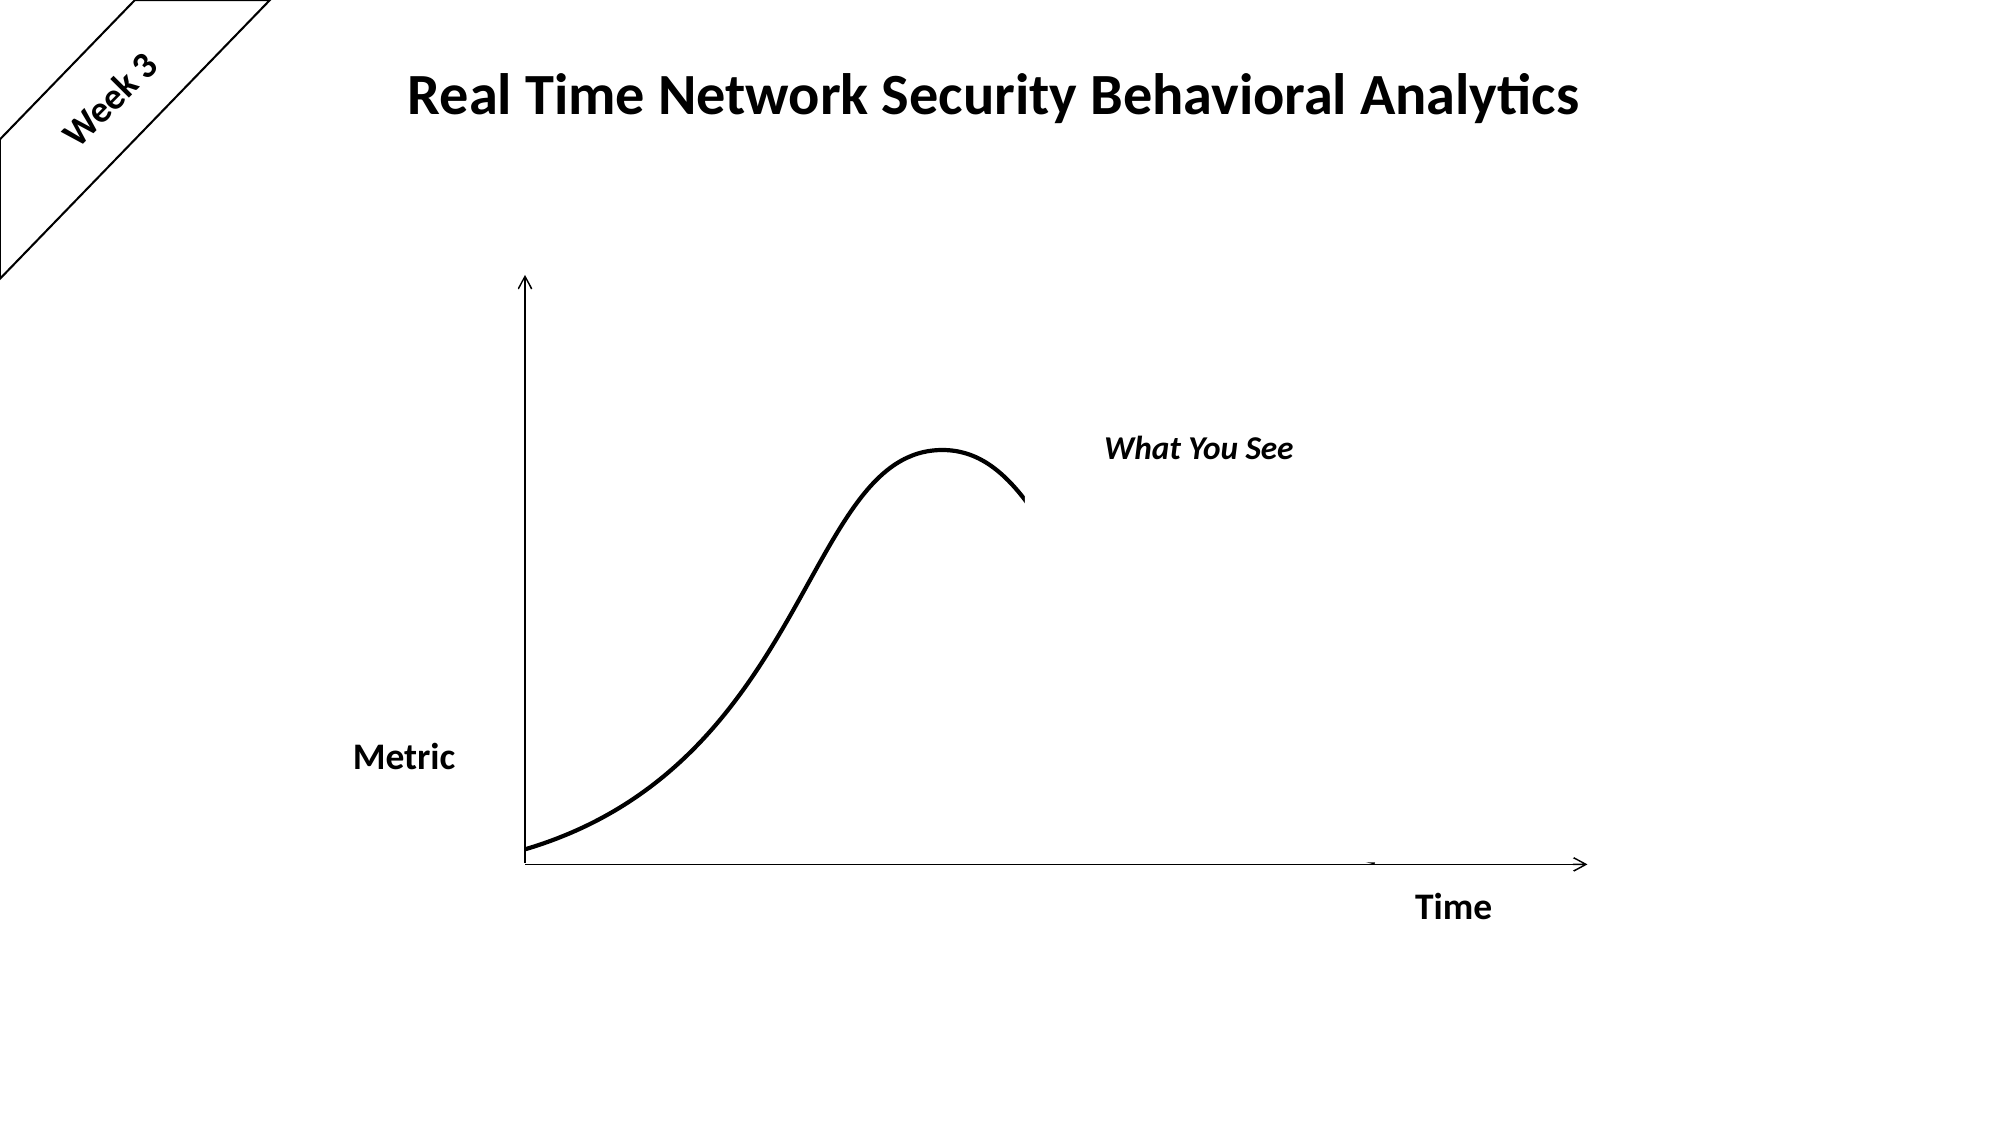

Real Time Network Security Behavioral Analytics
Week 3

What You See

Metric
Time